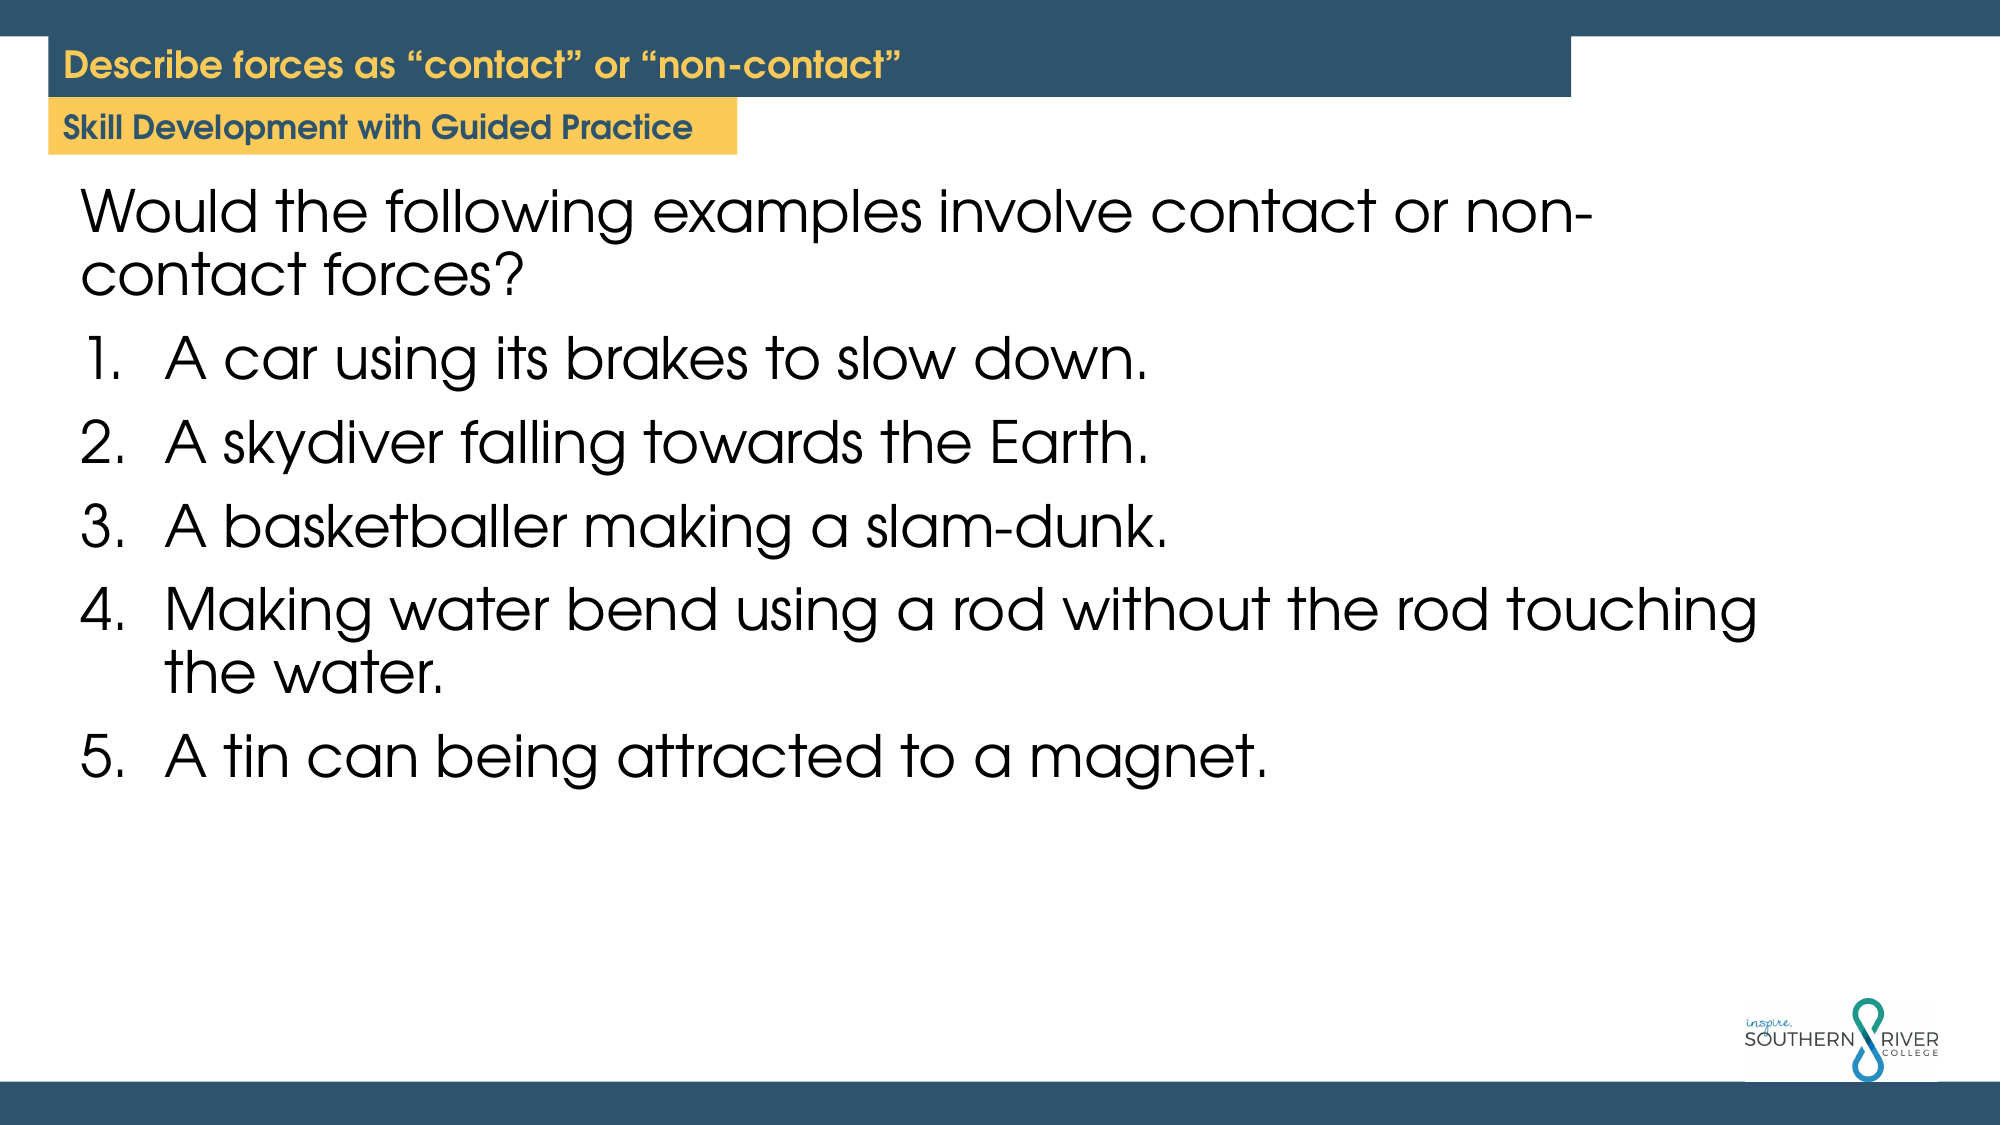

Describe forces as “contact” or “non-contact”
Would the following examples involve contact or non-contact forces?​
A car using its brakes to slow down.  ​
A skydiver falling towards the Earth.​
A basketballer making a slam-dunk.​
Making water bend using a rod without the rod touching the water.​
A tin can being attracted to a magnet.​
​
​
​
​